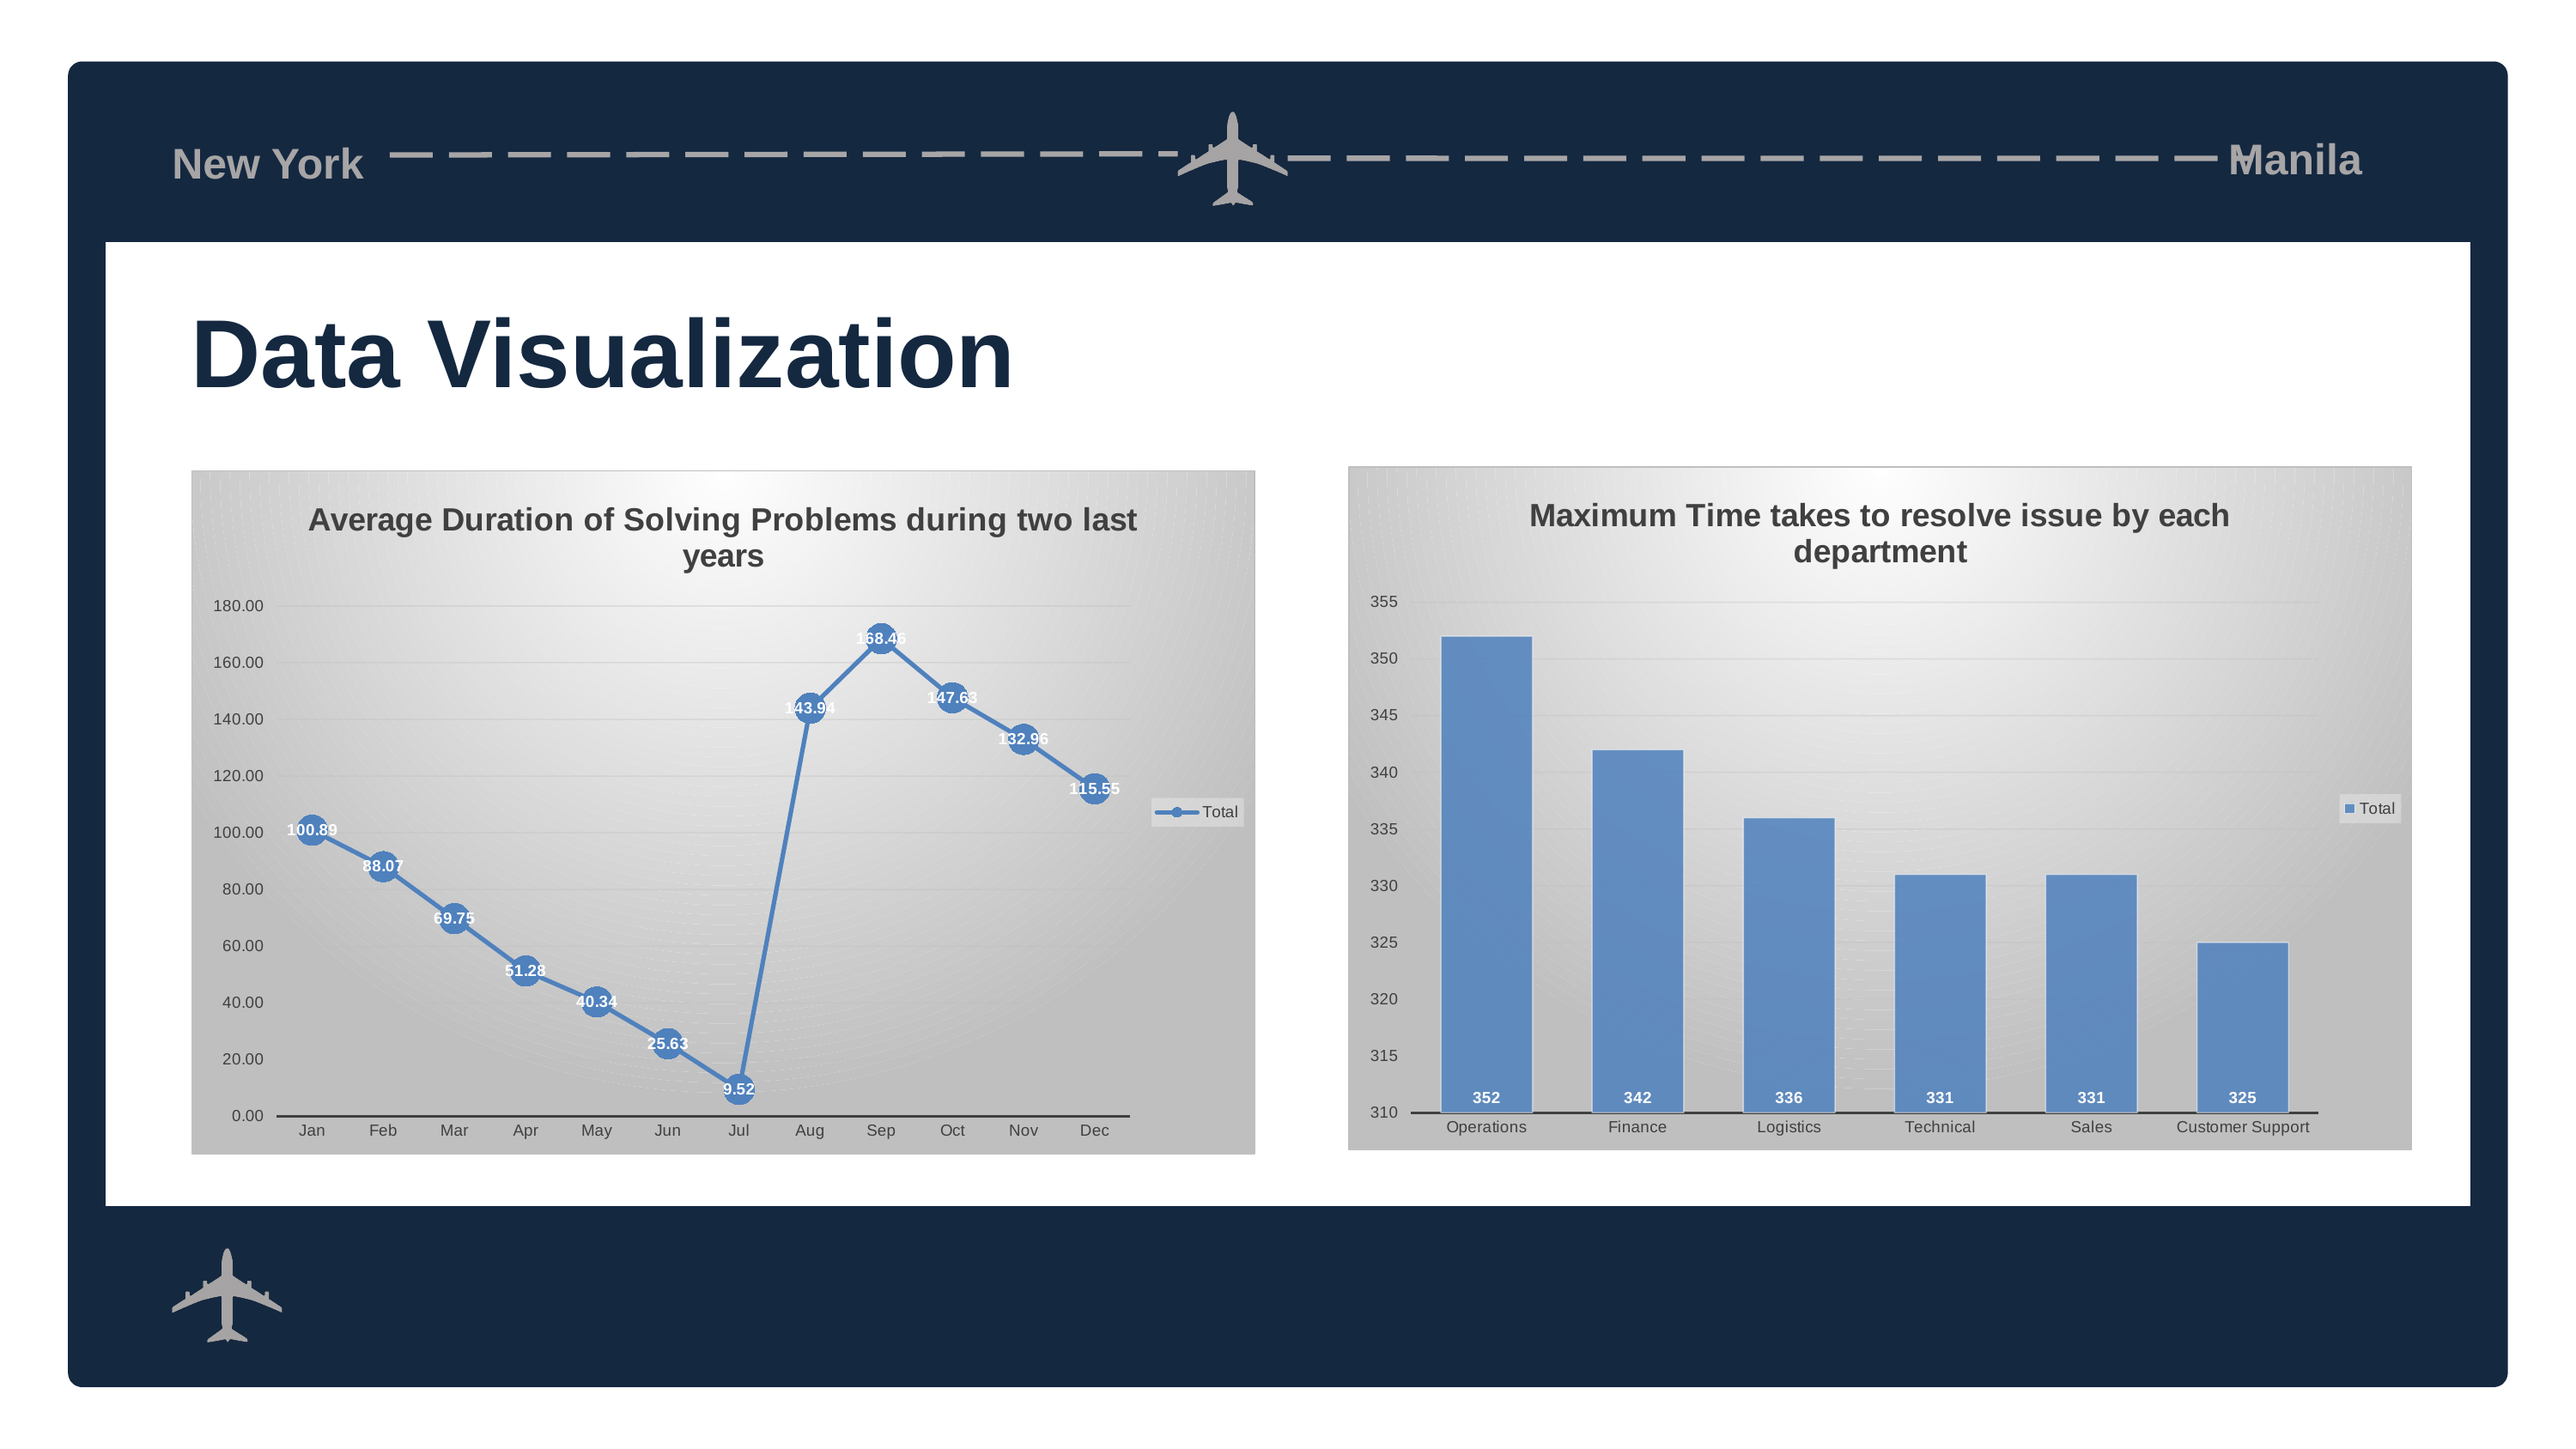

Manila
New York

Data Visualization

### Chart: Maximum Time takes to resolve issue by each department

| Category | Total |
|---|---|
| Operations | 352.0 |
| Finance | 342.0 |
| Logistics | 336.0 |
| Technical | 331.0 |
| Sales | 331.0 |
| Customer Support | 325.0 |

### Chart: Average Duration of Solving Problems during two last years

| Category | Total |
|---|---|
| Jan | 100.88732394366197 |
| Feb | 88.06521739130434 |
| Mar | 69.74881516587678 |
| Apr | 51.2801724137931 |
| May | 40.33802816901409 |
| Jun | 25.632075471698112 |
| Jul | 9.517543859649123 |
| Aug | 143.94418604651162 |
| Sep | 168.45959595959596 |
| Oct | 147.6255707762557 |
| Nov | 132.95979899497488 |
| Dec | 115.54629629629629 |